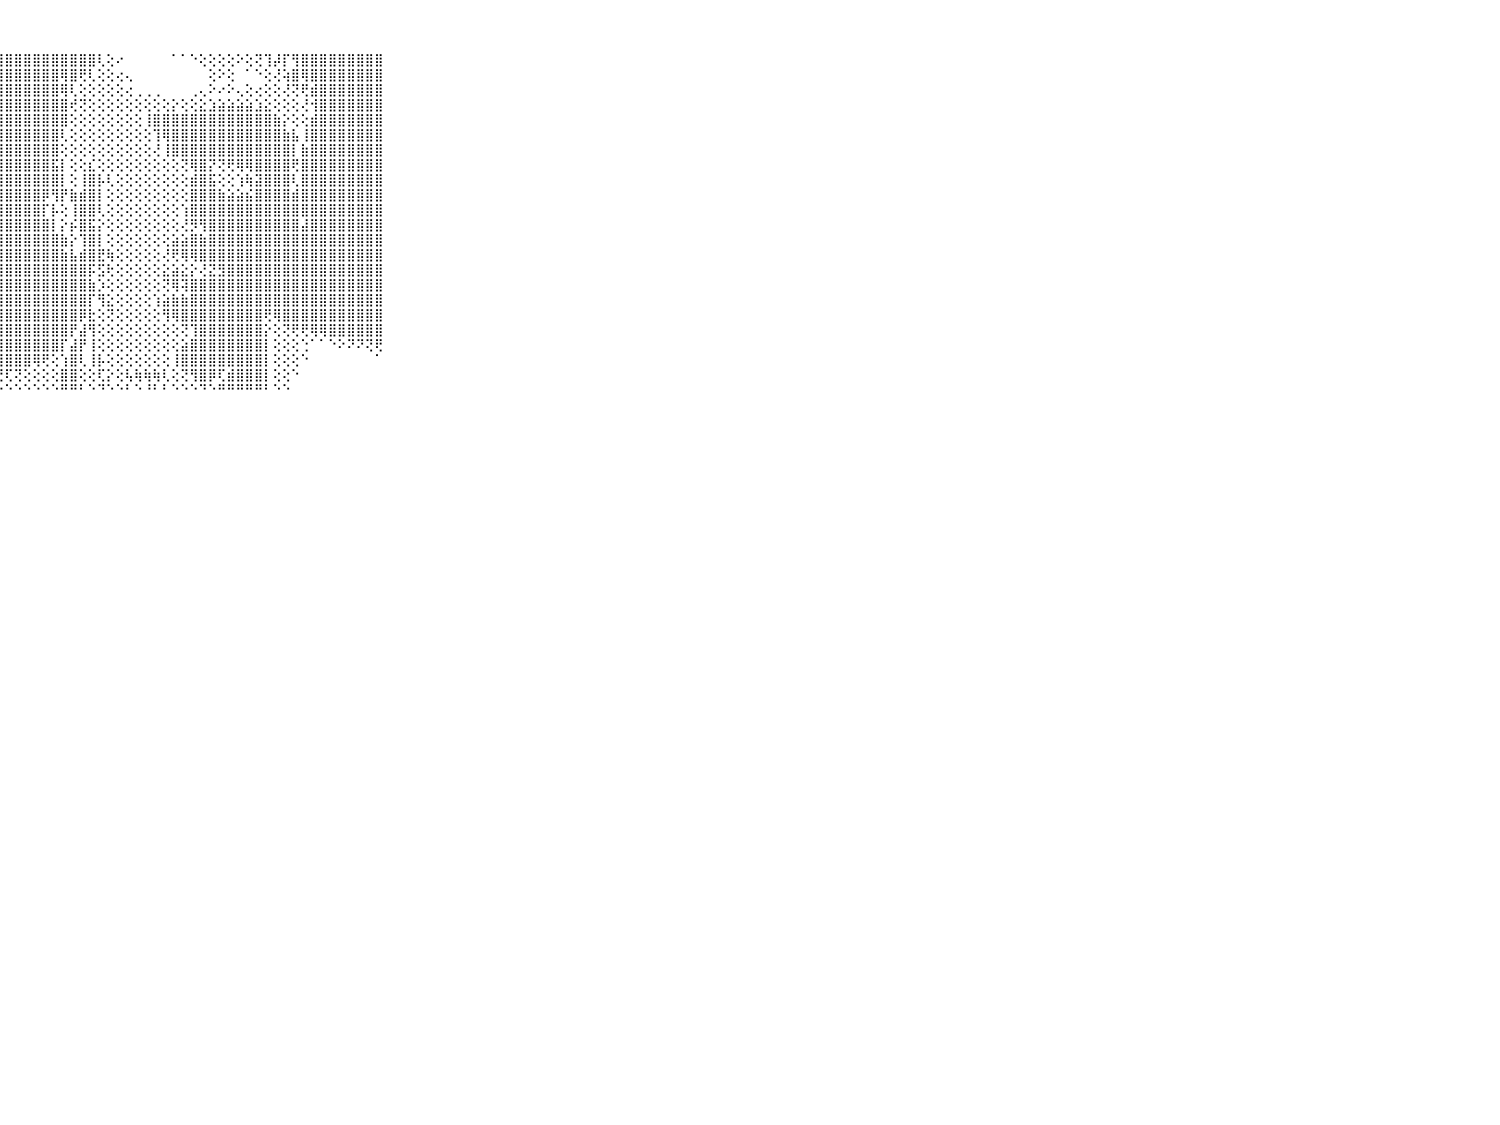

⠀⠀⠀⠀⠀⠀⠀⠀⠀⠀⠀⣿⣿⣿⣿⣿⣿⣿⣿⣿⣿⣿⣿⣿⣿⣿⣿⣿⣿⣿⣿⣿⣿⣿⣿⣿⣿⣿⢇⢕⠔⠀⠀⠀⠀⠀⠁⠁⠑⢕⢕⢕⢕⠕⢕⢝⢹⡼⡏⢻⣿⣿⣿⣿⣿⣿⣿⣿⣿⠀⠀⠀⠀⠀⠀⠀⠀⠀⠀⠀⠀
⠀⠀⠀⠀⠀⠀⠀⠀⠀⠀⠀⣿⣿⣿⣿⣿⣿⣿⣿⣿⣿⣿⣿⣿⣿⣿⣿⣿⣿⣿⣿⣿⣿⣿⢿⣿⢟⢇⢕⢕⢔⢄⠀⠀⠀⠀⠀⠀⠀⠀⢕⠕⢕⠀⠁⠑⢕⢜⢵⣿⢿⣿⣿⣿⣿⣿⣿⣿⣿⠀⠀⠀⠀⠀⠀⠀⠀⠀⠀⠀⠀
⠀⠀⠀⠀⠀⠀⠀⠀⠀⠀⠀⣿⣿⣿⣿⣿⣿⣿⣿⣿⣿⣿⣿⣿⣿⣿⣿⣿⣿⣿⣿⣿⣿⣿⢿⢇⢕⢕⢕⢕⢕⢔⢀⢀⢀⠀⠀⠀⢀⢄⠕⠔⠕⢄⢕⢔⢕⢕⢜⢝⢟⣾⣿⣿⣿⣿⣿⣿⣿⠀⠀⠀⠀⠀⠀⠀⠀⠀⠀⠀⠀
⠀⠀⠀⠀⠀⠀⠀⠀⠀⠀⠀⣿⣿⣿⣿⣿⣿⣿⣿⣿⣿⣿⣿⣿⣿⣿⣿⣿⣿⣿⣿⣿⣿⣿⣿⢞⢝⢕⢕⢕⢕⢕⢕⢕⢕⢕⡕⢕⢕⣕⣱⣵⣵⣵⣵⣱⣕⢕⢕⢕⢜⢺⣿⣿⣿⣿⣿⣿⣿⠀⠀⠀⠀⠀⠀⠀⠀⠀⠀⠀⠀
⠀⠀⠀⠀⠀⠀⠀⠀⠀⠀⠀⣿⣿⣿⣿⣿⣿⣿⣿⣿⣿⣿⣿⣿⣿⣿⣿⣿⣿⣿⣿⣿⣿⣿⣿⢕⢕⢕⢕⢕⢕⢕⢕⢸⣿⣿⣿⣿⣿⣿⣿⣿⣿⣿⣿⣿⣿⣷⡕⢕⢕⣾⣿⣿⣿⣿⣿⣿⣿⠀⠀⠀⠀⠀⠀⠀⠀⠀⠀⠀⠀
⠀⠀⠀⠀⠀⠀⠀⠀⠀⠀⠀⣿⣿⣿⣿⣿⣿⣿⣿⣿⣿⣿⣿⣿⣿⣿⣿⣿⣿⣿⣿⣿⣿⣿⢇⢕⢕⢕⢕⢕⢕⢕⢕⢕⢹⢿⣿⣿⣿⣿⣿⣿⣿⣿⣿⣿⣿⣿⣷⣧⢸⣿⣿⣿⣿⣿⣿⣿⣿⠀⠀⠀⠀⠀⠀⠀⠀⠀⠀⠀⠀
⠀⠀⠀⠀⠀⠀⠀⠀⠀⠀⠀⣿⣿⣿⣿⣿⣿⣿⣿⣿⣿⣿⣿⣿⣿⣿⣿⣿⣿⣿⣿⣿⣿⣿⢕⢕⢕⢕⢕⢕⢕⢕⢕⢕⢜⢸⣿⣿⣿⣿⣿⣿⣿⣿⣿⣿⣿⣿⣿⡇⣷⣿⣿⣿⣿⣿⣿⣿⣿⠀⠀⠀⠀⠀⠀⠀⠀⠀⠀⠀⠀
⠀⠀⠀⠀⠀⠀⠀⠀⠀⠀⠀⣿⣿⣿⣿⣿⣿⣿⣿⣿⣿⣿⣿⣿⣿⣿⣿⣿⣿⣿⣿⣿⣿⣯⡇⢕⢕⣎⢕⢕⢕⢕⢕⢕⢕⢕⢕⢝⢿⣿⡝⢝⢟⢿⢿⣿⣿⣿⣿⢟⣿⣿⣿⣿⣿⣿⣿⣿⣿⠀⠀⠀⠀⠀⠀⠀⠀⠀⠀⠀⠀
⠀⠀⠀⠀⠀⠀⠀⠀⠀⠀⠀⣿⣿⣿⣿⣿⣿⣿⣿⣿⣿⣿⣿⣿⣿⣿⣿⣿⣿⣿⣿⣿⣿⣿⡇⢕⢸⣿⡧⢇⢕⢕⢕⢕⢕⢕⢕⢕⣾⣿⣯⢕⢕⢱⢷⣽⣿⣿⣿⢇⣿⣿⣿⣿⣿⣿⣿⣿⣿⠀⠀⠀⠀⠀⠀⠀⠀⠀⠀⠀⠀
⠀⠀⠀⠀⠀⠀⠀⠀⠀⠀⠀⣿⣿⣿⣿⣿⣿⣿⣿⣿⣿⣿⣿⣿⣿⣿⣿⣿⣿⣿⣿⣿⡿⢻⡟⣷⣾⣿⡇⢕⢕⢕⢕⢕⢕⢕⢕⢕⣿⣿⣿⣷⣵⣵⣮⣿⣿⣿⣿⣾⣿⣿⣿⣿⣿⣿⣿⣿⣿⠀⠀⠀⠀⠀⠀⠀⠀⠀⠀⠀⠀
⠀⠀⠀⠀⠀⠀⠀⠀⠀⠀⠀⣿⣿⣿⣿⣿⣿⣿⣿⣿⣿⣿⣿⣿⣿⣿⣿⣿⣿⣿⣿⣿⡏⡧⢕⢸⣿⣿⢇⢕⢕⢕⢕⢕⢕⢕⢕⢱⣿⣿⣿⣿⣿⣿⣿⣿⣿⣿⣿⣿⣿⣿⣿⣿⣿⣿⣿⣿⣿⠀⠀⠀⠀⠀⠀⠀⠀⠀⠀⠀⠀
⠀⠀⠀⠀⠀⠀⠀⠀⠀⠀⠀⣿⣿⣿⣿⣿⣿⣿⣿⣿⣿⣿⣿⣿⣿⣿⣿⣿⣿⣿⣿⣿⣿⡇⡕⡮⣿⣯⡕⢕⢕⢕⢕⢕⢕⢕⢕⢜⡻⢻⣿⣿⣿⣿⣿⣿⣿⣿⣿⣿⣼⣿⣿⣿⣿⣿⣿⣿⣿⠀⠀⠀⠀⠀⠀⠀⠀⠀⠀⠀⠀
⠀⠀⠀⠀⠀⠀⠀⠀⠀⠀⠀⣿⣿⣿⣿⣿⣿⣿⣿⣿⣿⣿⣿⣿⣿⣿⣿⣿⣿⣿⣿⣿⣿⣿⣷⡕⢹⣿⡇⢕⢕⢕⢕⢕⢕⢕⣵⣵⣿⣷⣿⣿⣿⣿⣿⣿⣿⣿⣿⣿⣿⣿⣿⣿⣿⣿⣿⣿⣿⠀⠀⠀⠀⠀⠀⠀⠀⠀⠀⠀⠀
⠀⠀⠀⠀⠀⠀⠀⠀⠀⠀⠀⣿⣿⣿⣿⣿⣿⣿⣿⣿⣿⣿⣿⣿⣿⣿⣿⣿⣿⣿⣿⣿⣿⣿⣷⣧⣾⣿⣟⢷⢕⢕⢕⢕⢕⢜⢟⢿⢿⣿⣿⣿⣿⣿⣿⣿⣿⣿⣿⣿⣿⣿⣿⣿⣿⣿⣿⣿⣿⠀⠀⠀⠀⠀⠀⠀⠀⠀⠀⠀⠀
⠀⠀⠀⠀⠀⠀⠀⠀⠀⠀⠀⣿⣿⣿⣿⣿⣿⣿⣿⣿⣿⣿⣿⣿⣿⣿⣿⣿⣿⣿⣿⣿⣿⣿⣿⣿⣿⡯⣫⢗⢕⢕⢕⢕⢕⣕⣵⣕⡕⢜⣝⣻⣿⣿⣿⣿⣿⣿⣿⣿⣿⣿⣿⣿⣿⣿⣿⣿⣿⠀⠀⠀⠀⠀⠀⠀⠀⠀⠀⠀⠀
⠀⠀⠀⠀⠀⠀⠀⠀⠀⠀⠀⣿⣿⣿⣿⣿⣿⣿⣿⣿⣿⣿⣿⣿⣿⣿⣿⣿⣿⣿⣿⣿⣿⣿⣿⣿⣿⣷⡱⢕⢕⢕⢕⢕⢕⢝⢿⢽⣿⣿⣿⣿⣿⣿⣿⣿⣿⣿⣿⣿⣿⣿⣿⣿⣿⣿⣿⣿⣿⠀⠀⠀⠀⠀⠀⠀⠀⠀⠀⠀⠀
⠀⠀⠀⠀⠀⠀⠀⠀⠀⠀⠀⣿⣿⣿⣿⣿⣿⣿⣿⣿⣿⣿⣿⣿⣿⣿⣿⣿⣿⣿⣿⣿⣿⣿⣿⣿⣿⡏⢻⣕⢕⢕⢕⢕⢱⣵⣷⣷⣿⣿⣿⣿⣿⣿⣿⣿⣿⣿⣿⣿⣿⣿⣿⣿⣿⣿⣿⣿⣿⠀⠀⠀⠀⠀⠀⠀⠀⠀⠀⠀⠀
⠀⠀⠀⠀⠀⠀⠀⠀⠀⠀⠀⣿⣿⣿⣿⣿⣿⣿⣿⣿⣿⣿⣿⣿⣿⣿⣿⣿⣿⣿⣿⣿⣿⣿⣿⣿⡿⣗⢕⢝⢕⢕⢕⢕⢕⢻⢿⣿⣿⣿⣿⣿⣿⣿⣿⣿⢟⢿⣿⣿⣿⣿⣿⣿⣿⣿⣿⣿⣿⠀⠀⠀⠀⠀⠀⠀⠀⠀⠀⠀⠀
⠀⠀⠀⠀⠀⠀⠀⠀⠀⠀⠀⣿⣿⣿⣿⣿⣿⣿⣿⣿⣿⣿⣿⣿⣿⣿⣿⣿⣿⣿⣿⣿⣿⣿⣿⡟⣼⢻⢕⢕⢕⢕⢕⢕⢕⢕⢕⢝⢹⣿⣿⣿⣿⣿⣿⣿⡕⢕⢝⢟⢟⢿⢿⣿⣿⣿⣿⣿⣿⠀⠀⠀⠀⠀⠀⠀⠀⠀⠀⠀⠀
⠀⠀⠀⠀⠀⠀⠀⠀⠀⠀⠀⣿⣿⣿⣿⣿⣿⣿⣿⣿⣿⣿⣿⣿⣿⣿⣿⣿⣿⣿⣿⣿⣿⣿⡏⣼⡟⢸⢕⢕⢕⢕⢕⢕⢕⢕⢕⣵⣿⣿⣿⣿⣿⣿⣿⣿⡇⢕⢕⢕⢑⠁⠁⠑⠕⠝⠝⢝⢟⠀⠀⠀⠀⠀⠀⠀⠀⠀⠀⠀⠀
⠀⠀⠀⠀⠀⠀⠀⠀⠀⠀⠀⣿⣿⣿⣿⣿⣿⣿⣿⣿⣿⣿⣿⣿⣿⣿⣿⣿⣿⣿⣿⢿⢟⢕⢱⣿⢇⢸⡧⢕⢕⢕⢕⢕⢕⢕⢸⣿⣿⣿⣿⣿⣿⣿⣿⣿⡇⢕⢕⢕⠑⠀⠀⠀⠀⠀⠀⠀⠁⠀⠀⠀⠀⠀⠀⠀⠀⠀⠀⠀⠀
⠀⠀⠀⠀⠀⠀⠀⠀⠀⠀⠀⣿⣿⣿⣿⣿⣿⣿⣿⣿⣿⣿⣿⣿⣿⣿⣿⢟⢏⢝⢕⢕⢕⢕⣿⣿⢕⢕⢏⡕⢕⢧⢷⢷⢷⢇⢕⢝⢻⣿⡿⢏⣾⣿⣿⣿⡇⢕⢕⠑⠀⠀⠀⠀⠀⠀⠀⠀⠀⠀⠀⠀⠀⠀⠀⠀⠀⠀⠀⠀⠀
⠀⠀⠀⠀⠀⠀⠀⠀⠀⠀⠀⠛⠛⠛⠛⠛⠛⠛⠛⠛⠛⠛⠛⠛⠛⠙⠑⠑⠑⠑⠑⠑⠑⠑⠛⠛⠃⠑⠙⠑⠑⠃⠑⠘⠃⠃⠑⠑⠑⠙⠑⠛⠛⠛⠛⠛⠃⠑⠑⠀⠀⠀⠀⠀⠀⠀⠀⠀⠀⠀⠀⠀⠀⠀⠀⠀⠀⠀⠀⠀⠀